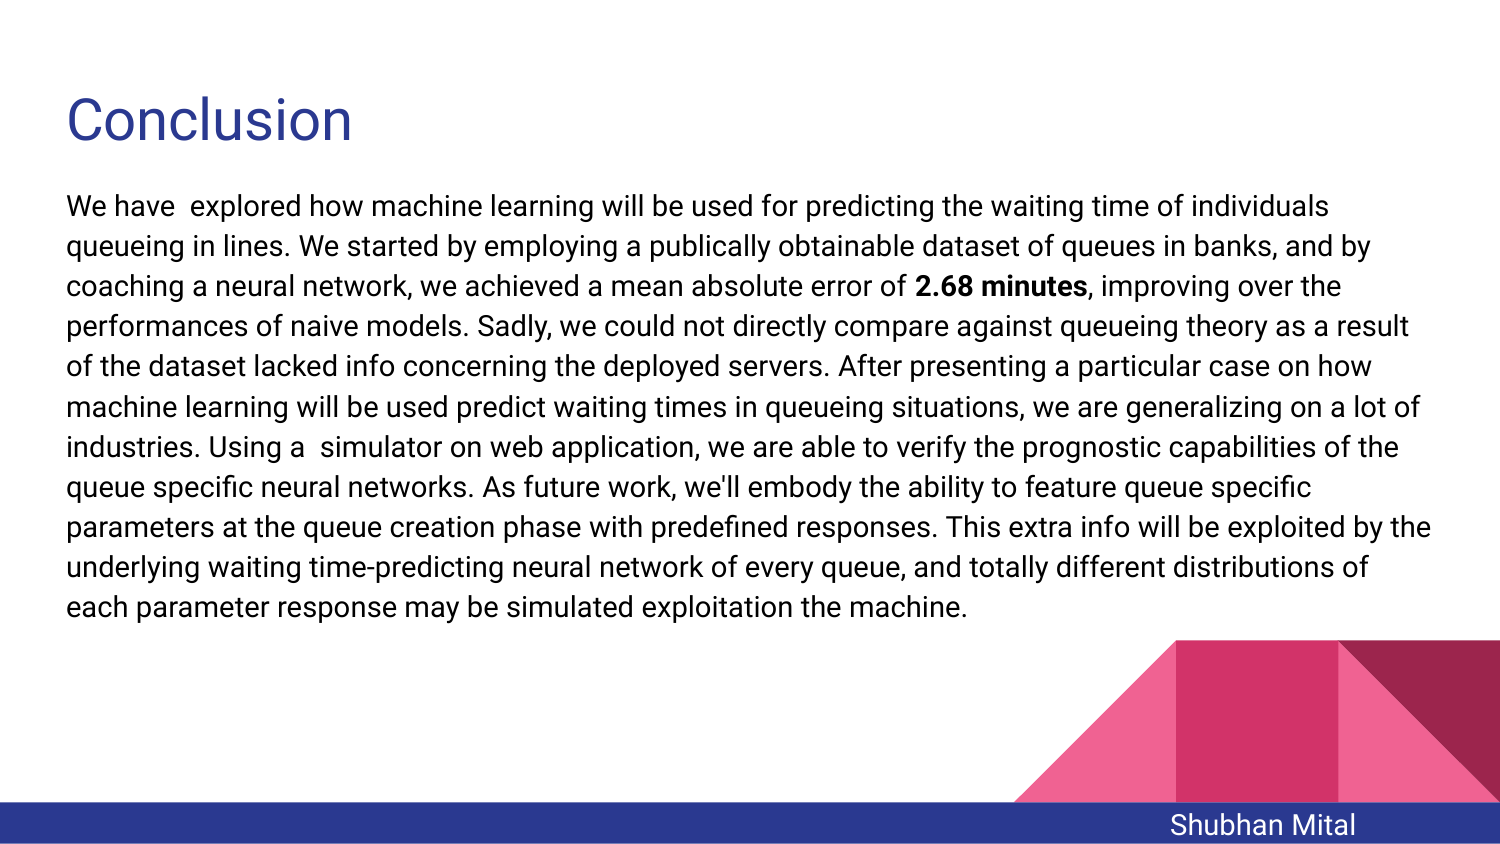

# Conclusion
We have  explored how machine learning will be used for predicting the waiting time of individuals queueing in lines. We started by employing a publically obtainable dataset of queues in banks, and by coaching a neural network, we achieved a mean absolute error of 2.68 minutes, improving over the performances of naive models. Sadly, we could not directly compare against queueing theory as a result of the dataset lacked info concerning the deployed servers. After presenting a particular case on how machine learning will be used predict waiting times in queueing situations, we are generalizing on a lot of industries. Using a  simulator on web application, we are able to verify the prognostic capabilities of the queue specific neural networks. As future work, we'll embody the ability to feature queue specific parameters at the queue creation phase with predefined responses. This extra info will be exploited by the underlying waiting time-predicting neural network of every queue, and totally different distributions of each parameter response may be simulated exploitation the machine.

Shubhan Mital